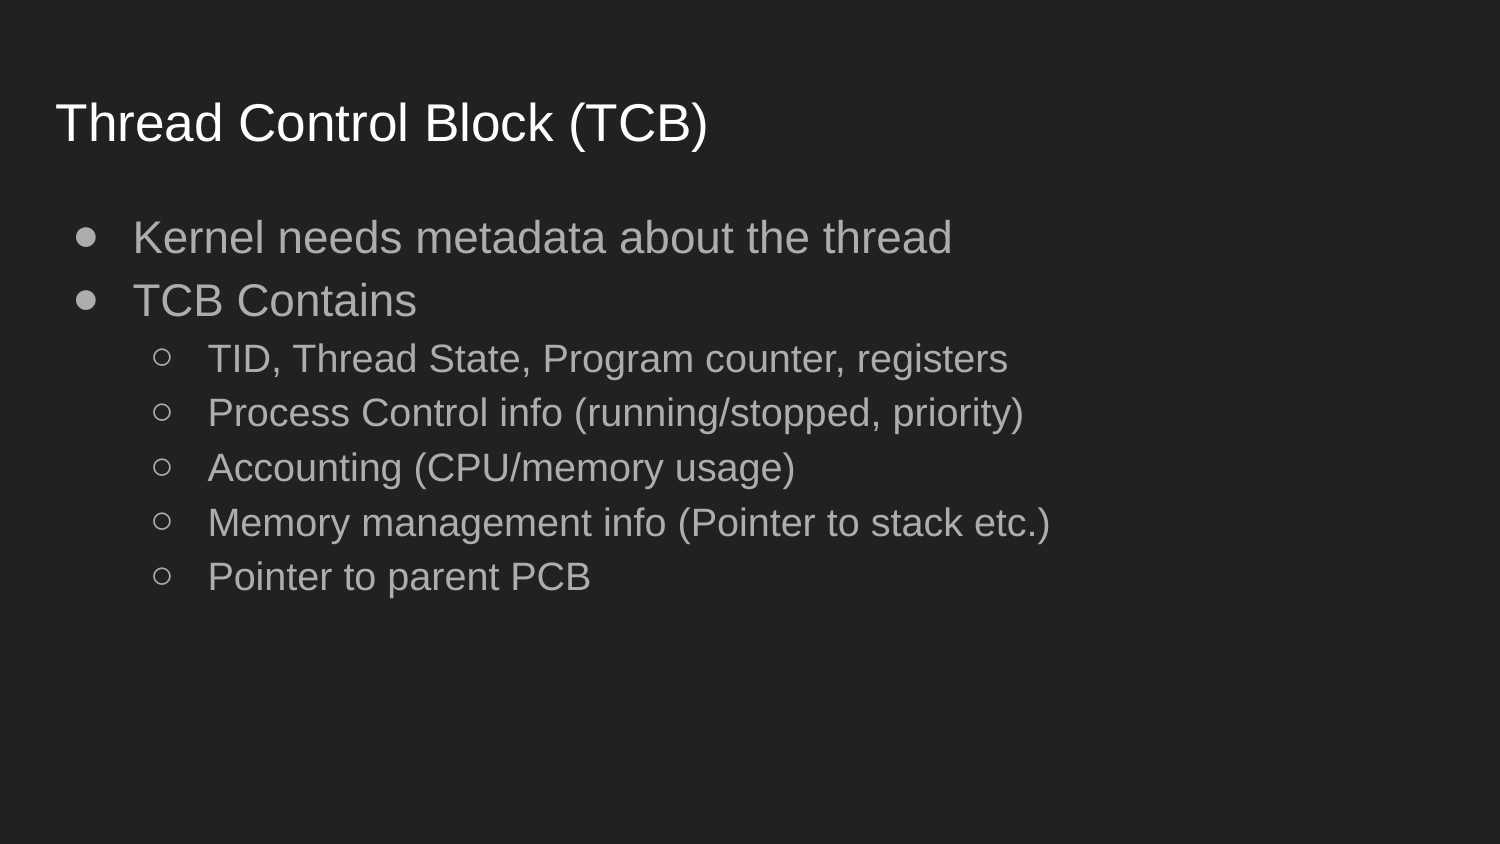

# Thread Control Block (TCB)
Kernel needs metadata about the thread
TCB Contains
TID, Thread State, Program counter, registers
Process Control info (running/stopped, priority)
Accounting (CPU/memory usage)
Memory management info (Pointer to stack etc.)
Pointer to parent PCB